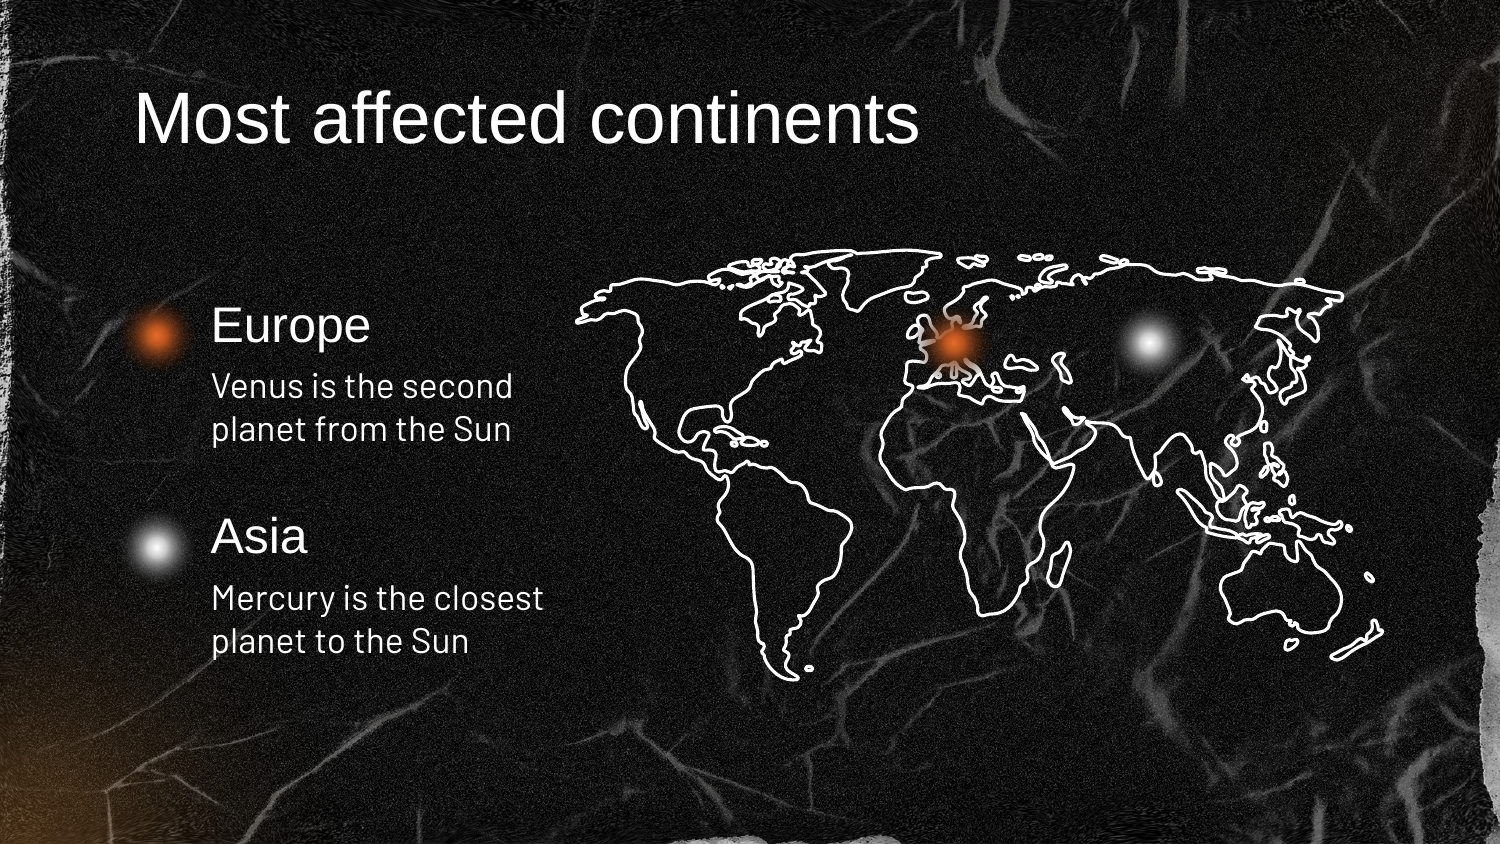

# Most affected continents

Europe

Venus is the second planet from the Sun

Asia
Mercury is the closest planet to the Sun